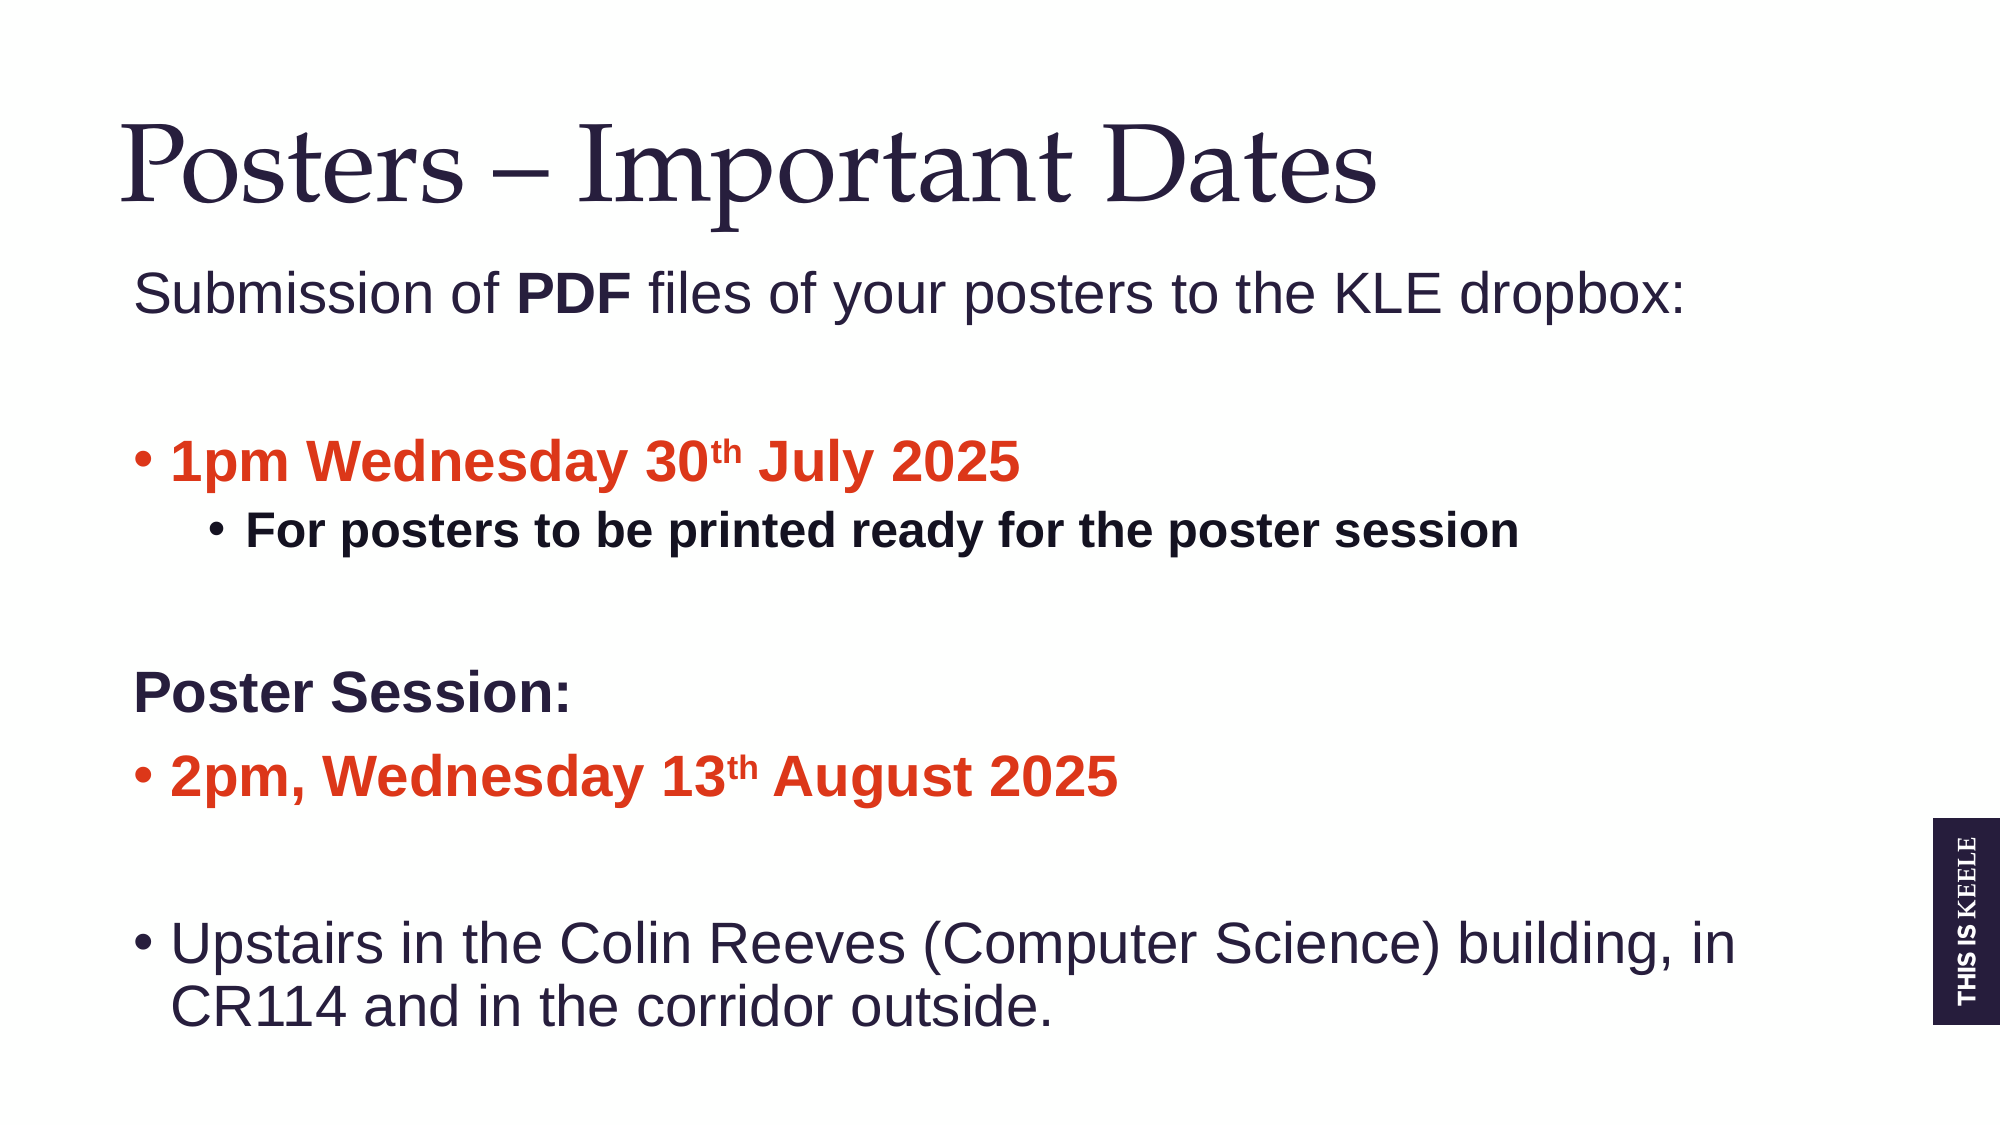

Posters – Important Dates
Submission of PDF files of your posters to the KLE dropbox:

1pm Wednesday 30th July 2025
For posters to be printed ready for the poster session

Poster Session:
2pm, Wednesday 13th August 2025

Upstairs in the Colin Reeves (Computer Science) building, in CR114 and in the corridor outside.